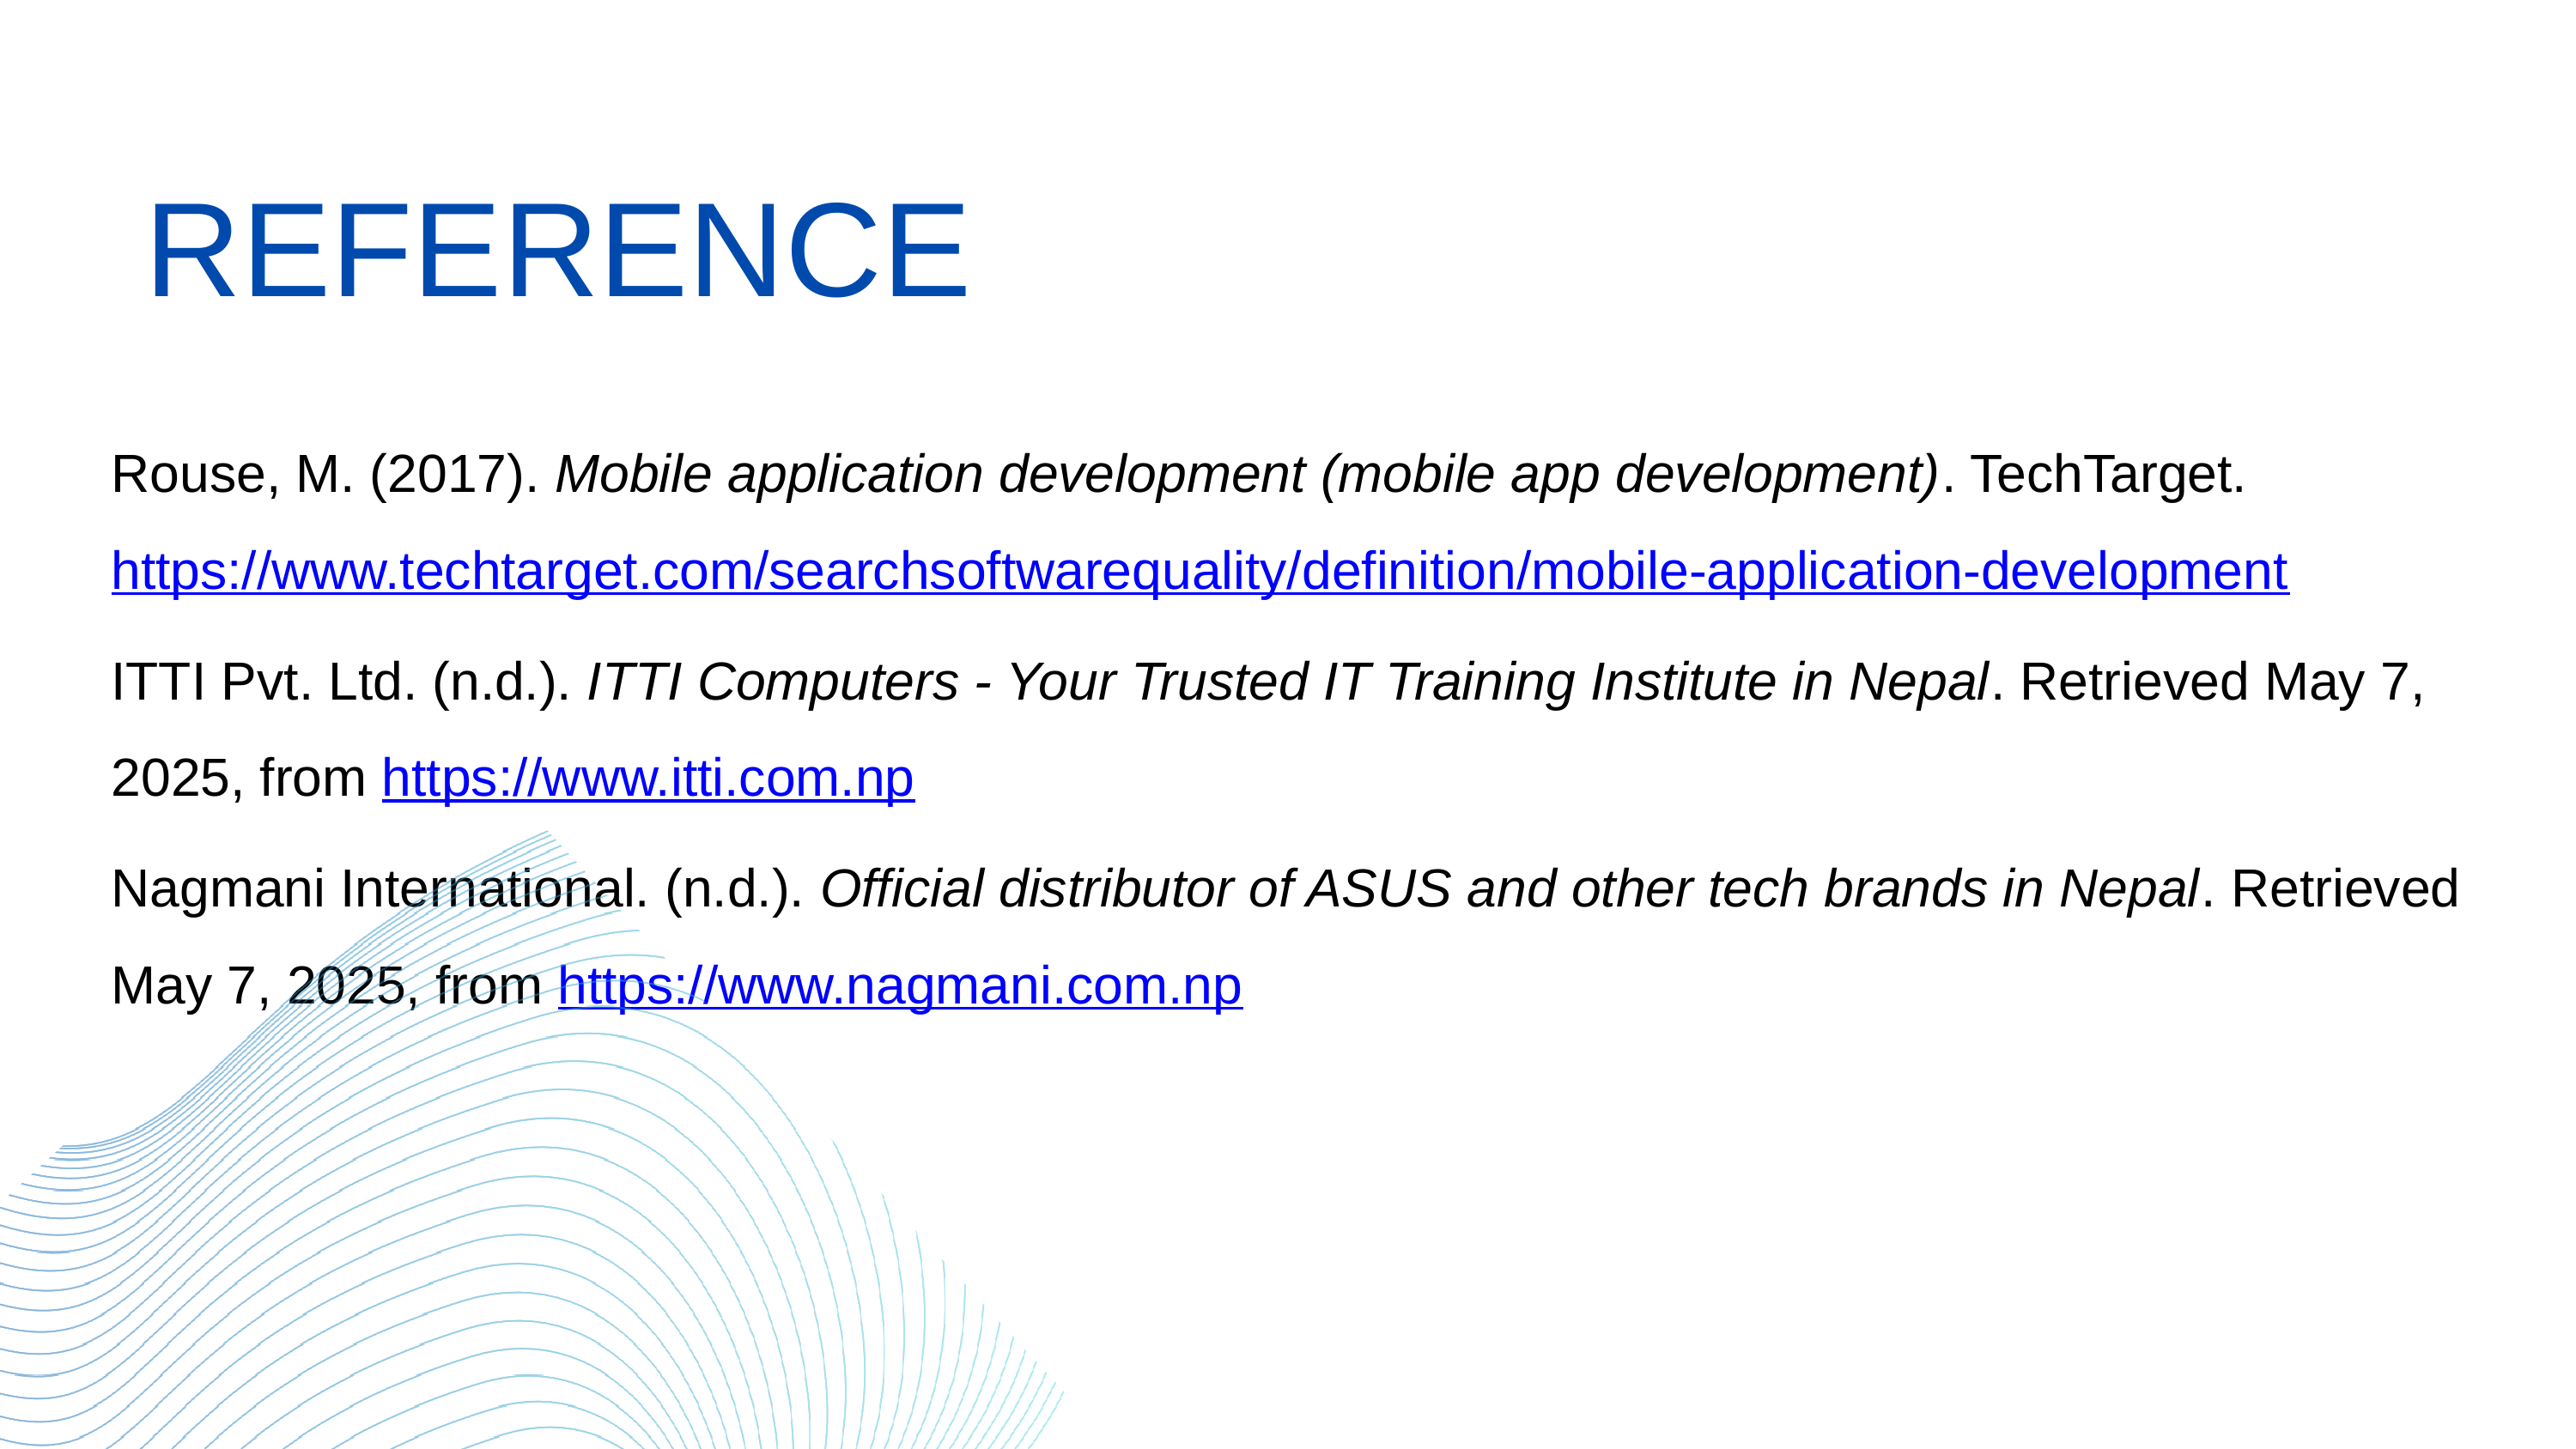

REFERENCE

Rouse, M. (2017). Mobile application development (mobile app development). TechTarget. https://www.techtarget.com/searchsoftwarequality/definition/mobile-application-development
ITTI Pvt. Ltd. (n.d.). ITTI Computers - Your Trusted IT Training Institute in Nepal. Retrieved May 7, 2025, from https://www.itti.com.np
Nagmani International. (n.d.). Official distributor of ASUS and other tech brands in Nepal. Retrieved May 7, 2025, from https://www.nagmani.com.np